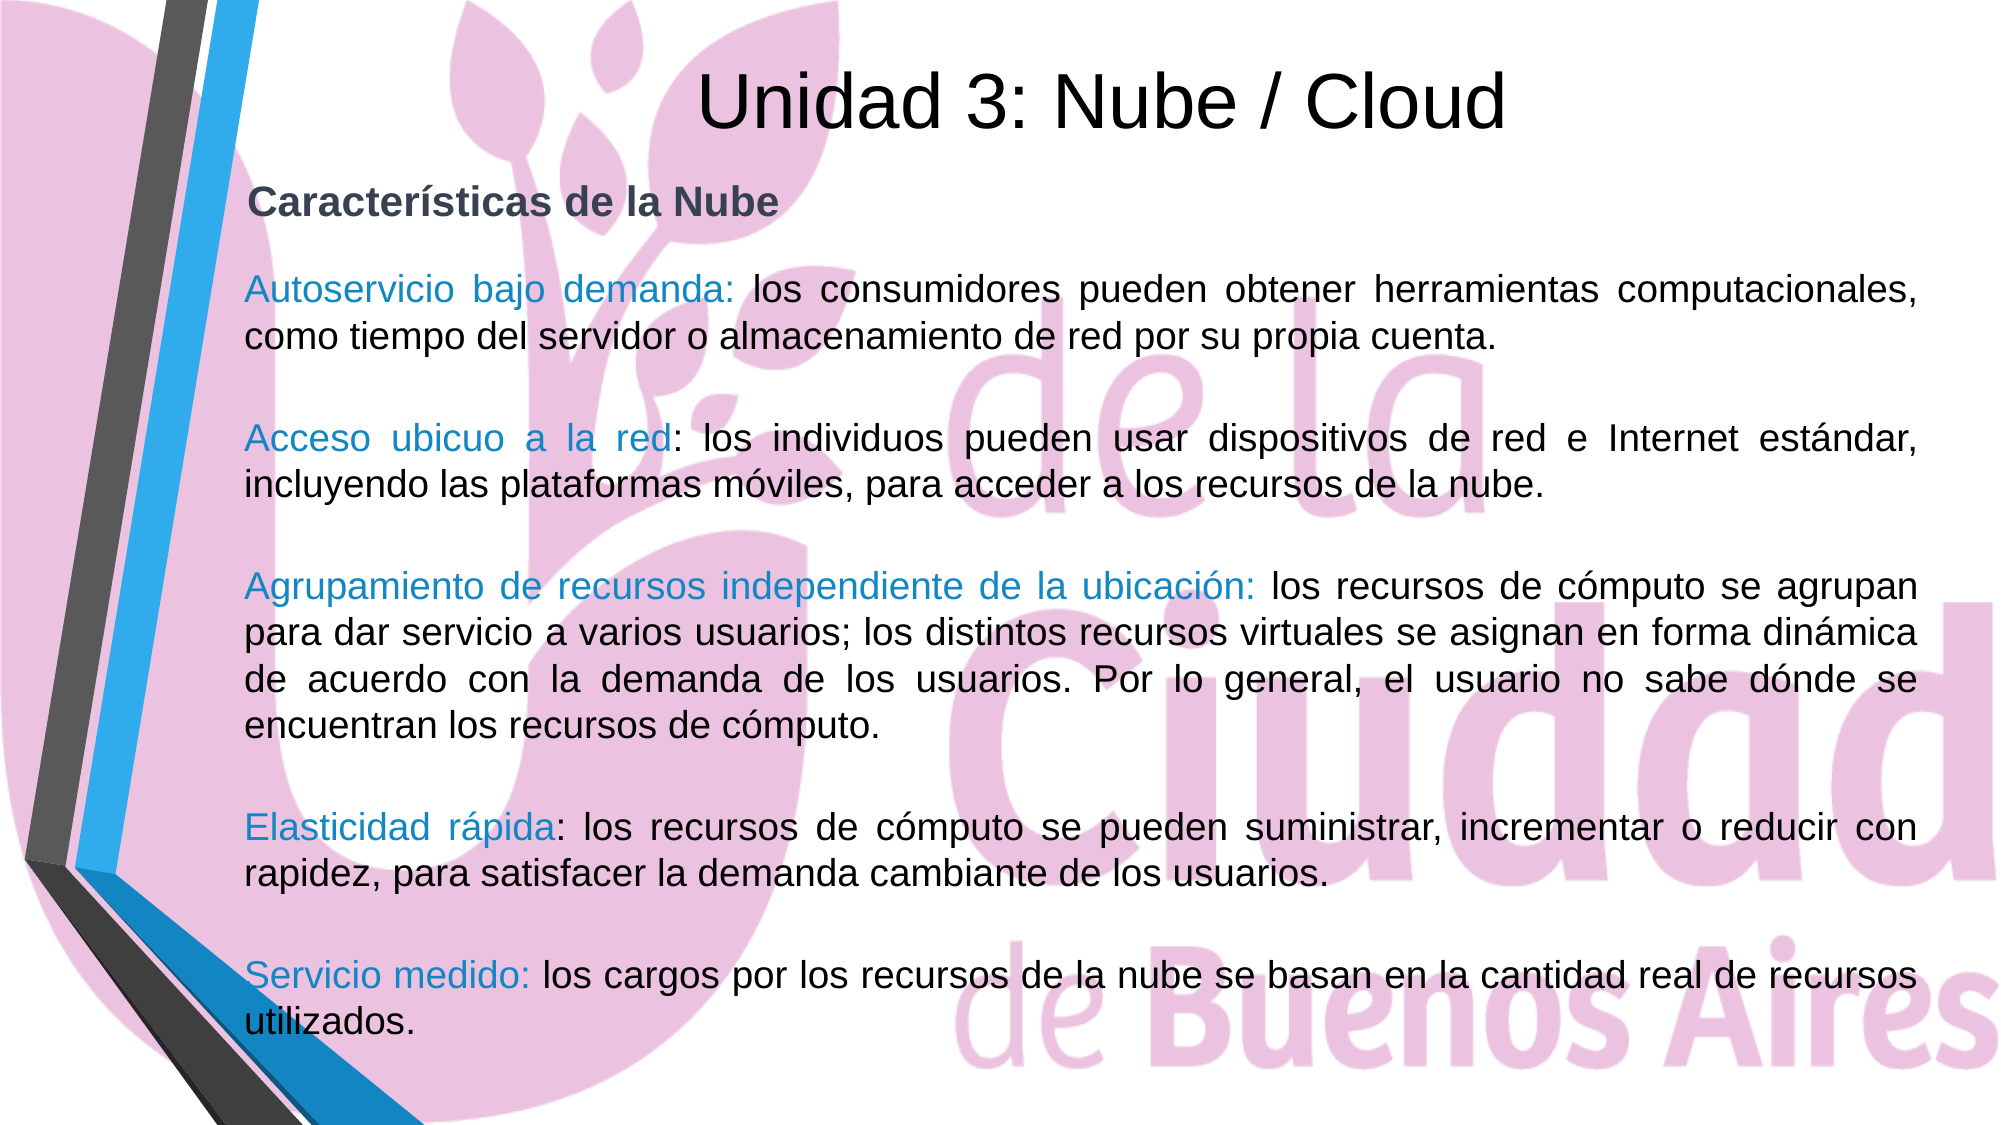

# Unidad 3: Nube / Cloud
Características de la Nube

Autoservicio bajo demanda: los consumidores pueden obtener herramientas computacionales, como tiempo del servidor o almacenamiento de red por su propia cuenta.

Acceso ubicuo a la red: los individuos pueden usar dispositivos de red e Internet estándar, incluyendo las plataformas móviles, para acceder a los recursos de la nube.

Agrupamiento de recursos independiente de la ubicación: los recursos de cómputo se agrupan para dar servicio a varios usuarios; los distintos recursos virtuales se asignan en forma dinámica de acuerdo con la demanda de los usuarios. Por lo general, el usuario no sabe dónde se encuentran los recursos de cómputo.

Elasticidad rápida: los recursos de cómputo se pueden suministrar, incrementar o reducir con rapidez, para satisfacer la demanda cambiante de los usuarios.

Servicio medido: los cargos por los recursos de la nube se basan en la cantidad real de recursos utilizados.